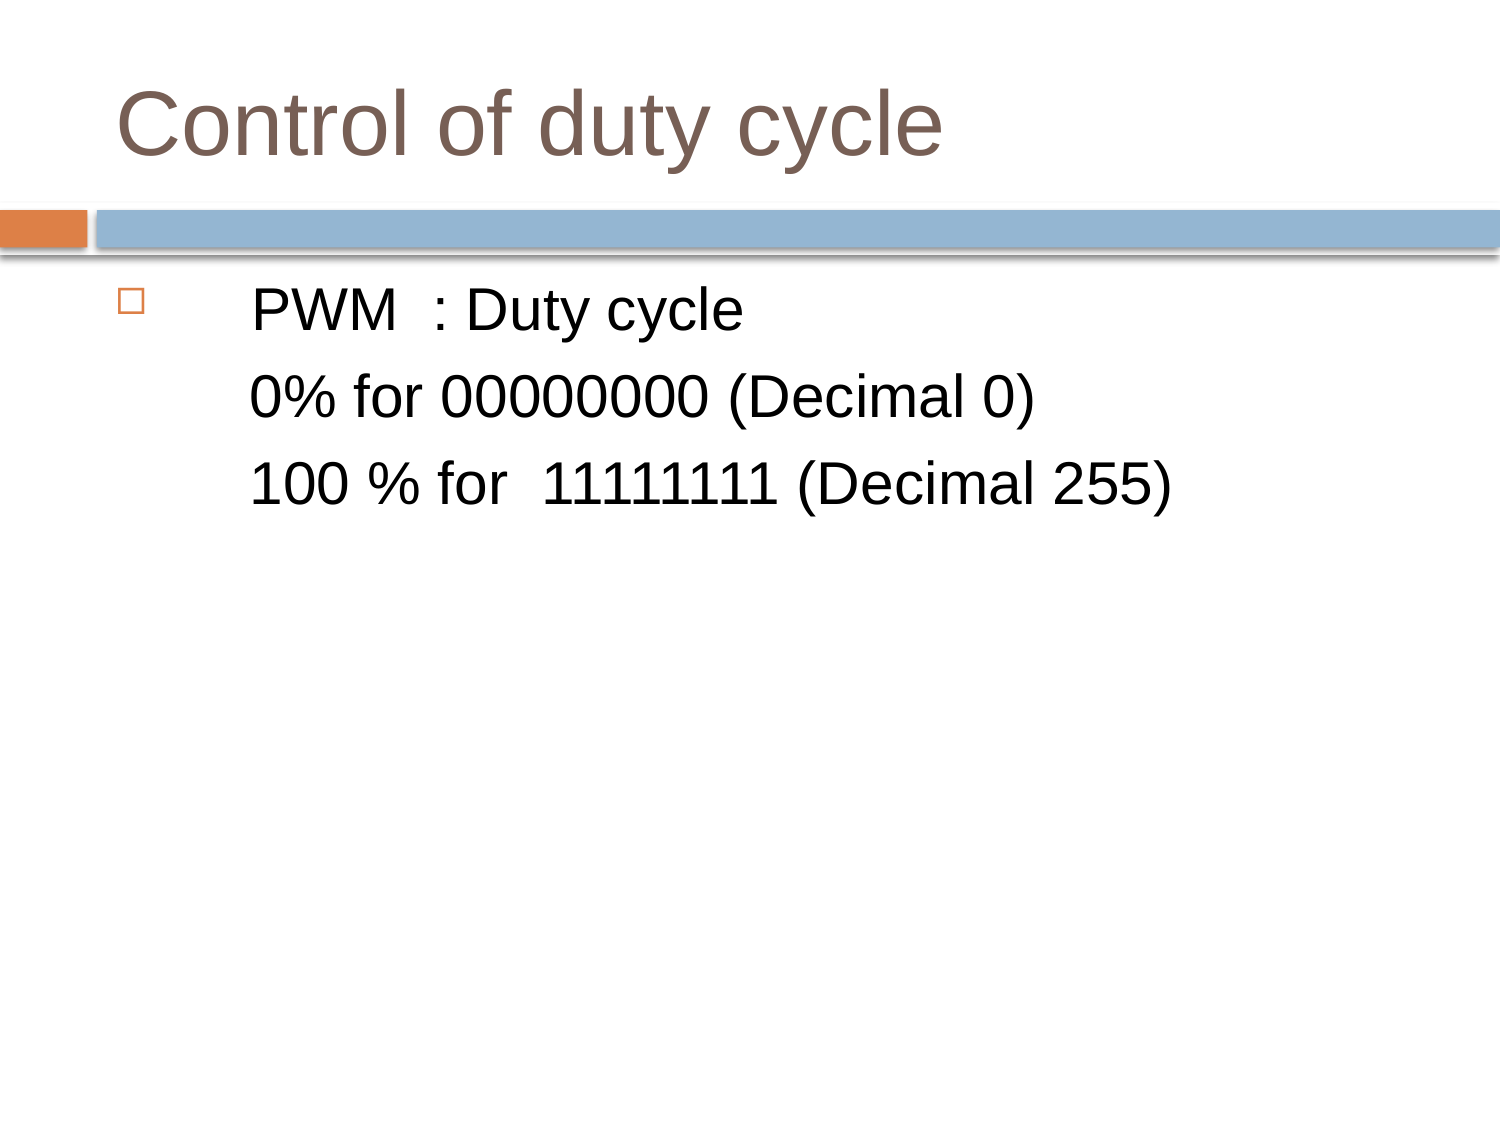

# Control of duty cycle
     PWM  : Duty cycle
        0% for 00000000 (Decimal 0)
        100 % for  11111111 (Decimal 255)